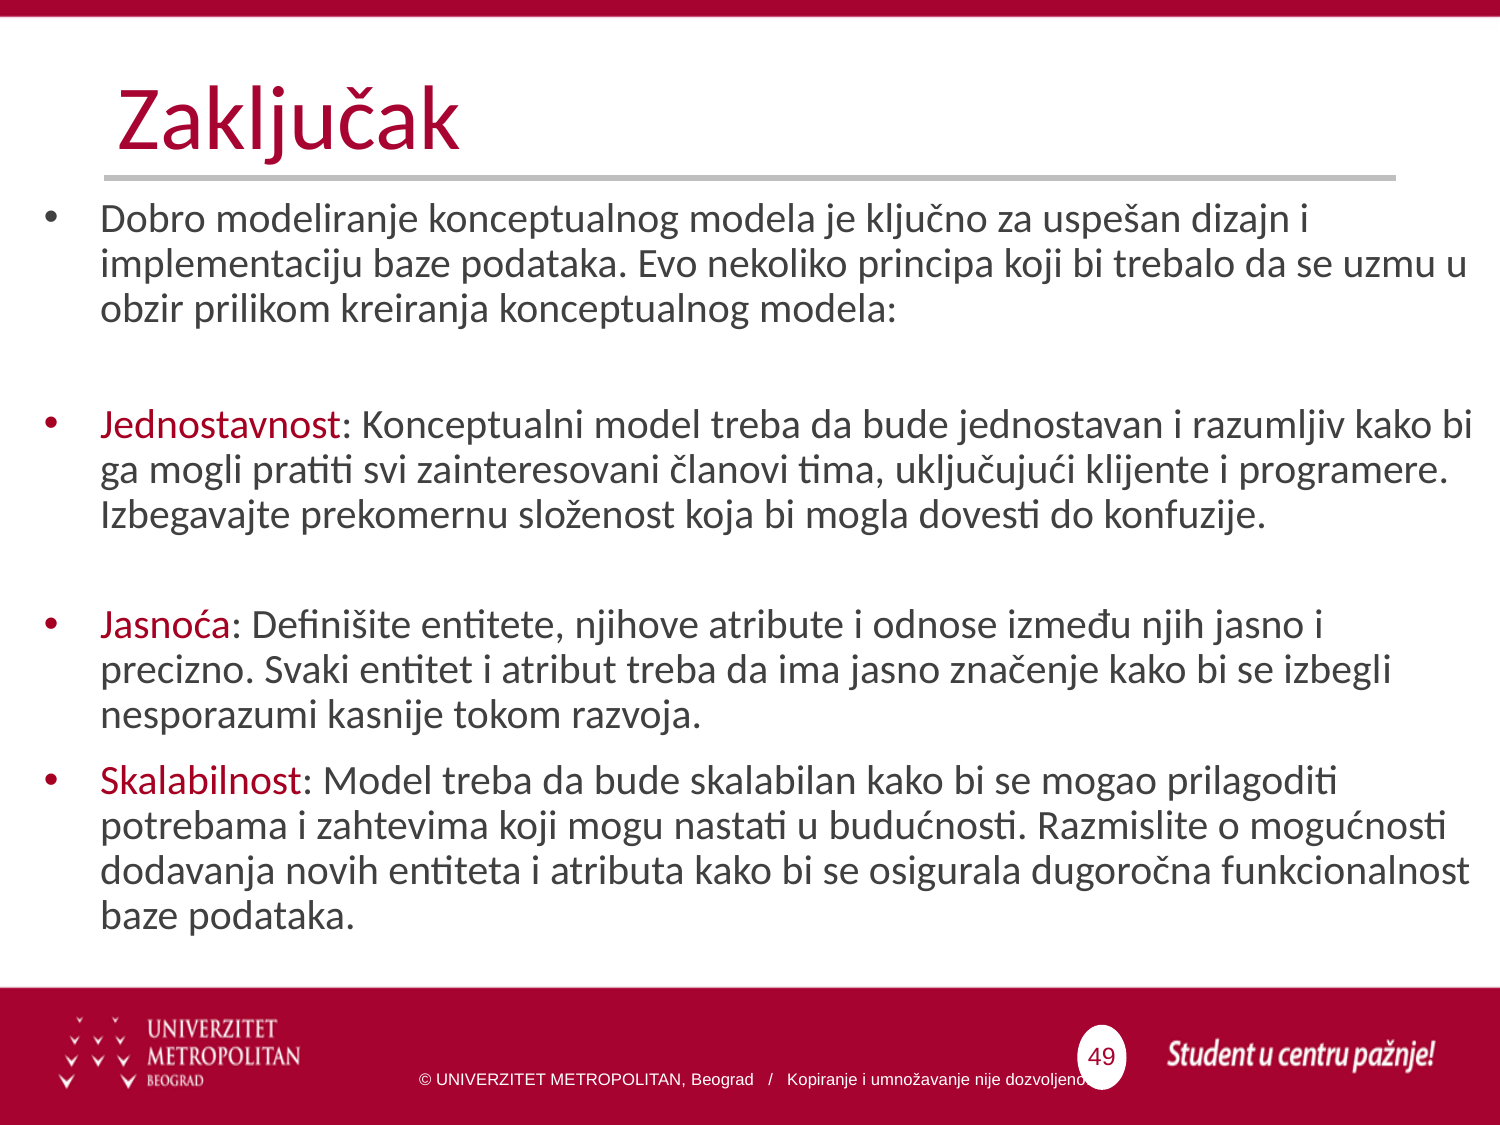

# Zaključak
Dobro modeliranje konceptualnog modela je ključno za uspešan dizajn i implementaciju baze podataka. Evo nekoliko principa koji bi trebalo da se uzmu u obzir prilikom kreiranja konceptualnog modela:
Jednostavnost: Konceptualni model treba da bude jednostavan i razumljiv kako bi ga mogli pratiti svi zainteresovani članovi tima, uključujući klijente i programere. Izbegavajte prekomernu složenost koja bi mogla dovesti do konfuzije.
Jasnoća: Definišite entitete, njihove atribute i odnose između njih jasno i precizno. Svaki entitet i atribut treba da ima jasno značenje kako bi se izbegli nesporazumi kasnije tokom razvoja.
Skalabilnost: Model treba da bude skalabilan kako bi se mogao prilagoditi potrebama i zahtevima koji mogu nastati u budućnosti. Razmislite o mogućnosti dodavanja novih entiteta i atributa kako bi se osigurala dugoročna funkcionalnost baze podataka.